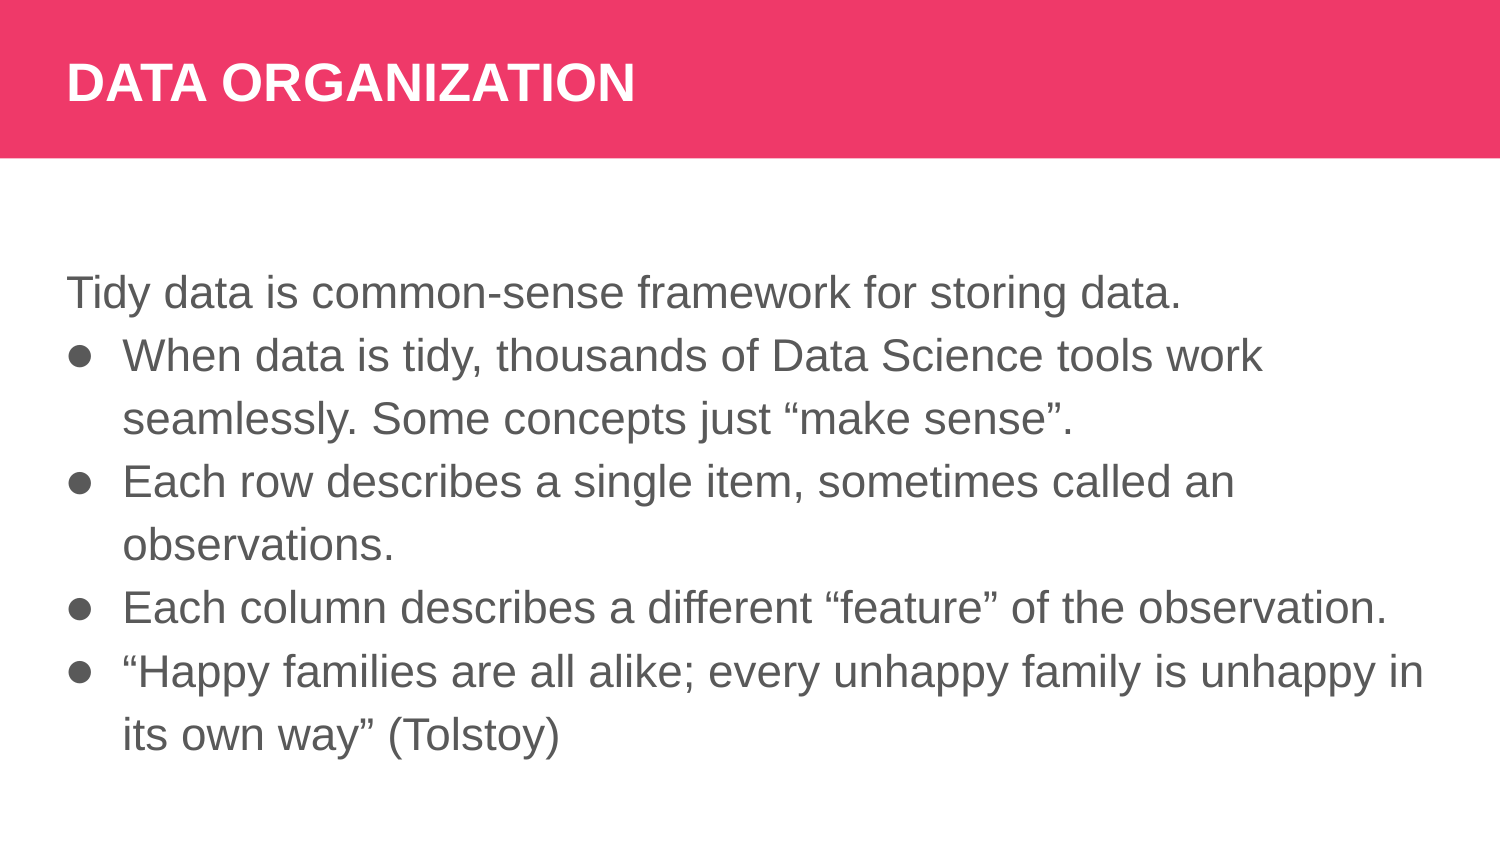

DATA ORGANIZATION
Tidy data is common-sense framework for storing data.
When data is tidy, thousands of Data Science tools work seamlessly. Some concepts just “make sense”.
Each row describes a single item, sometimes called an observations.
Each column describes a different “feature” of the observation.
“Happy families are all alike; every unhappy family is unhappy in its own way” (Tolstoy)